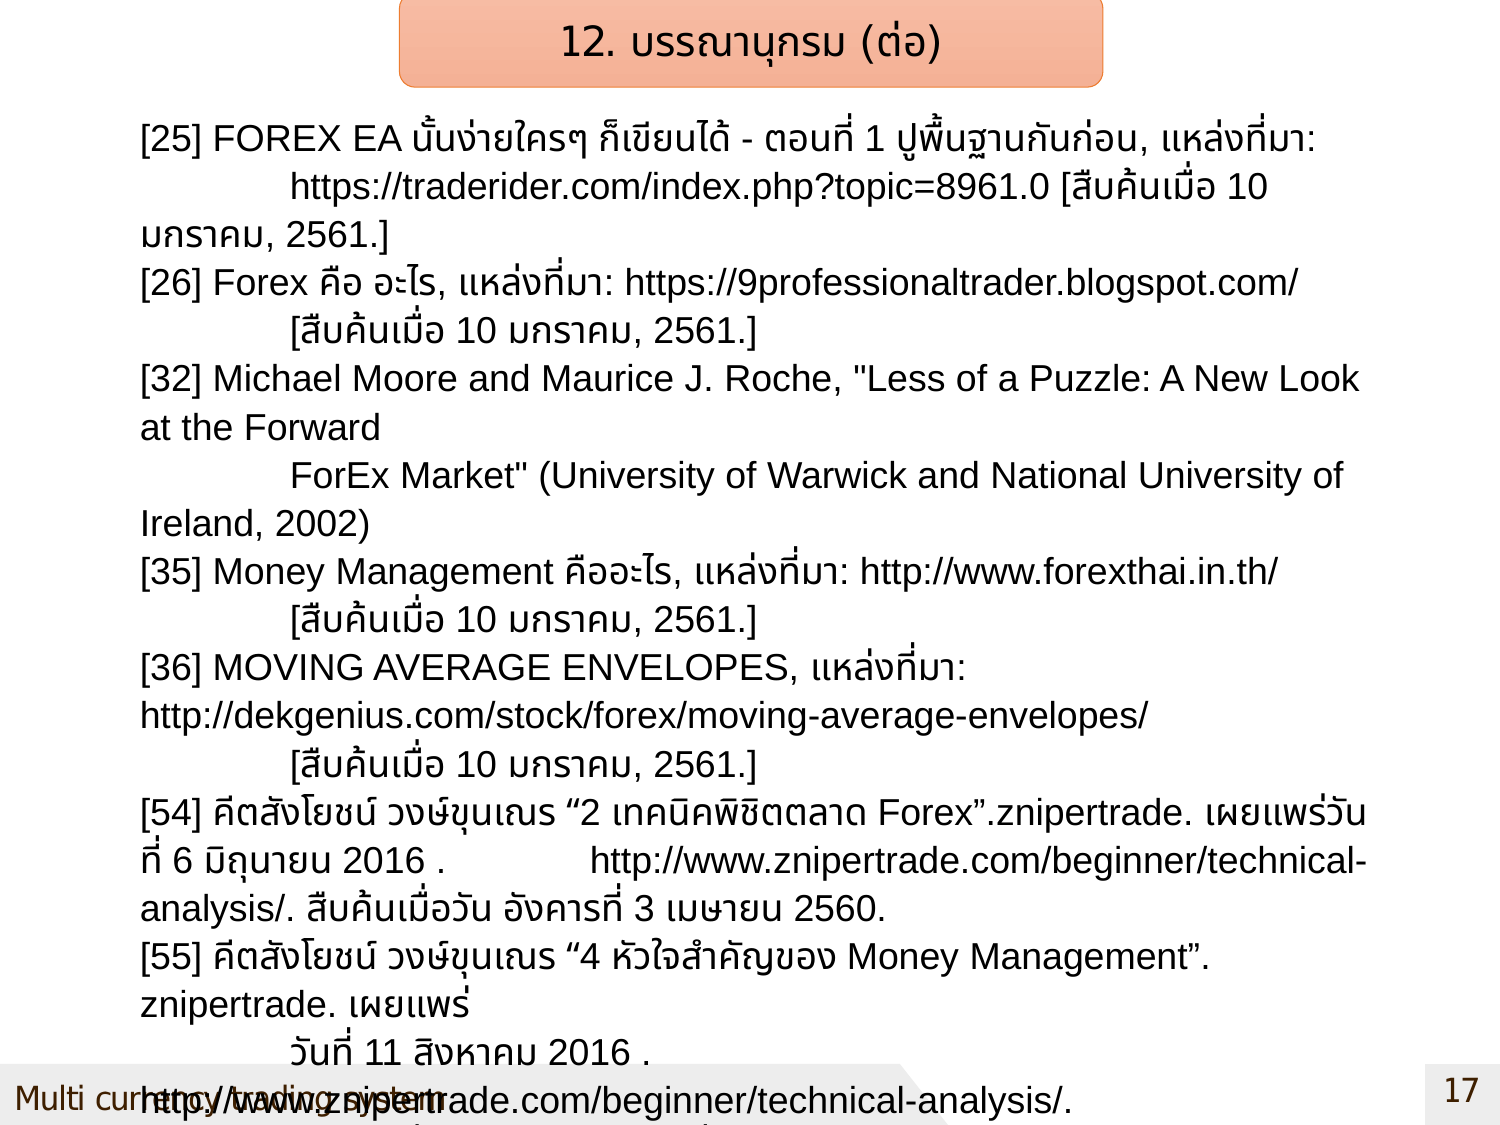

12. บรรณานุกรม (ต่อ)
[25] FOREX EA นั้นง่ายใครๆ ก็เขียนได้ - ตอนที่ 1 ปูพื้นฐานกันก่อน, แหล่งที่มา:
	https://traderider.com/index.php?topic=8961.0 [สืบค้นเมื่อ 10 มกราคม, 2561.]
[26] Forex คือ อะไร, แหล่งที่มา: https://9professionaltrader.blogspot.com/
	[สืบค้นเมื่อ 10 มกราคม, 2561.]
[32] Michael Moore and Maurice J. Roche, "Less of a Puzzle: A New Look at the Forward
	ForEx Market" (University of Warwick and National University of Ireland, 2002)
[35] Money Management คืออะไร, แหล่งที่มา: http://www.forexthai.in.th/
	[สืบค้นเมื่อ 10 มกราคม, 2561.]
[36] MOVING AVERAGE ENVELOPES, แหล่งที่มา: http://dekgenius.com/stock/forex/moving-average-envelopes/
	[สืบค้นเมื่อ 10 มกราคม, 2561.]
[54] คีตสังโยชน์ วงษ์ขุนเณร “2 เทคนิคพิชิตตลาด Forex”.znipertrade. เผยแพร่วันที่ 6 มิถุนายน 2016 . 	http://www.znipertrade.com/beginner/technical-analysis/. สืบค้นเมื่อวัน อังคารที่ 3 เมษายน 2560.
[55] คีตสังโยชน์ วงษ์ขุนเณร “4 หัวใจสำคัญของ Money Management”. znipertrade. เผยแพร่
	วันที่ 11 สิงหาคม 2016 . http://www.znipertrade.com/beginner/technical-analysis/.
	[สืบค้นเมื่อวัน 	อังคารที่ 3 เมษายน 2560.]
[56] คีตสังโยชน์ วงษ์ขุนเณร “6 สิ่งสำคัญที่จะทำให้คุณรู้จักตลาด Forex มากขึ้น”. znipertrade.
	เผยแพร่วันที่ 25 มิถุนายน 2016 . http://www.znipertrade.com/beginner/technical-analysis/.
	[สืบค้นเมื่อวัน อังคารที่ 3 เมษายน 2560.]

17

Multi currency trading system